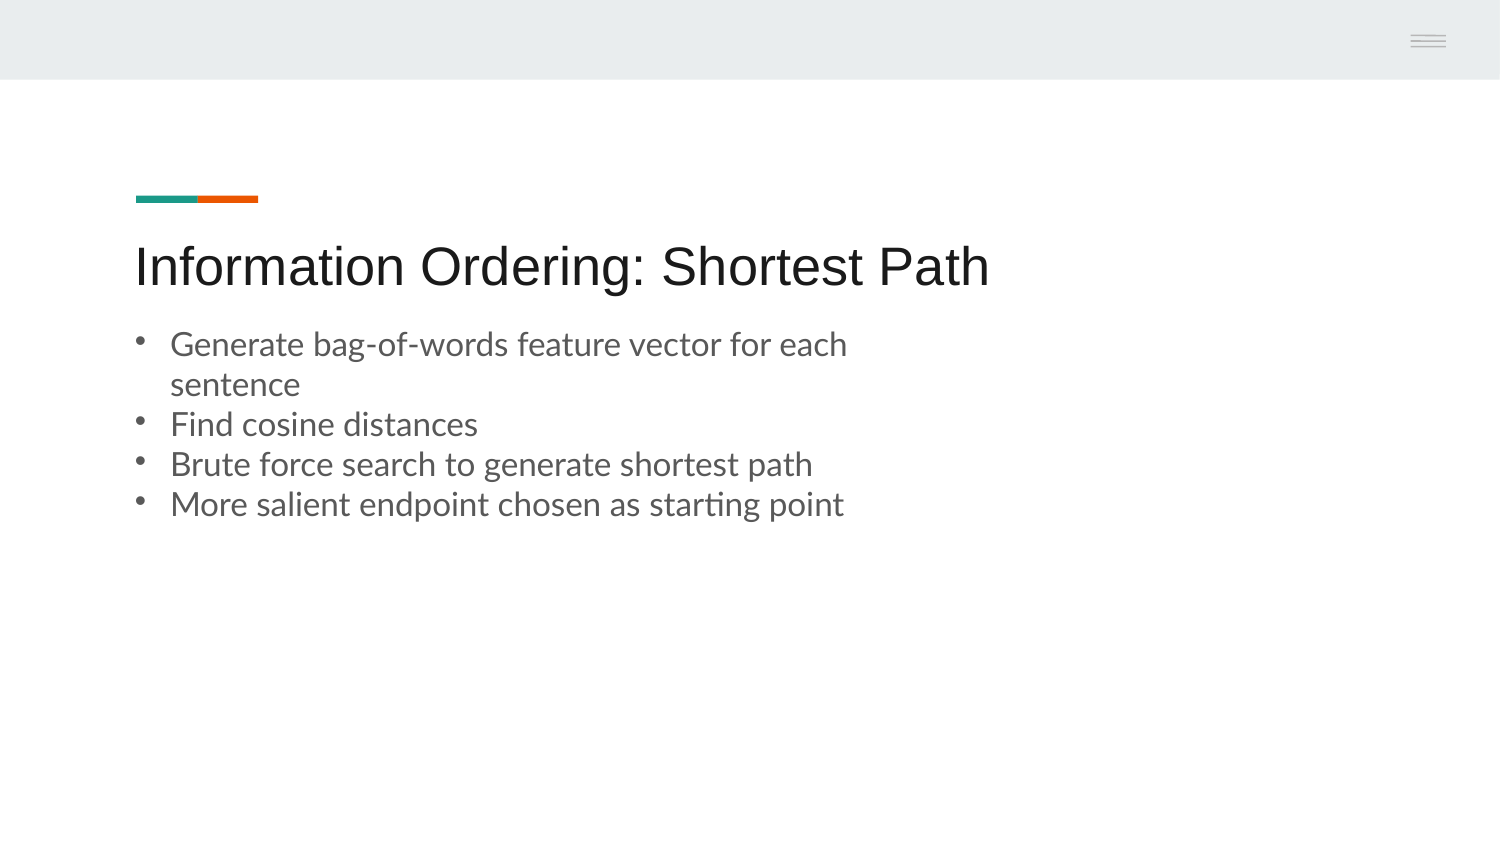

Information Ordering: Shortest Path
Generate bag-of-words feature vector for each sentence
Find cosine distances
Brute force search to generate shortest path
More salient endpoint chosen as starting point